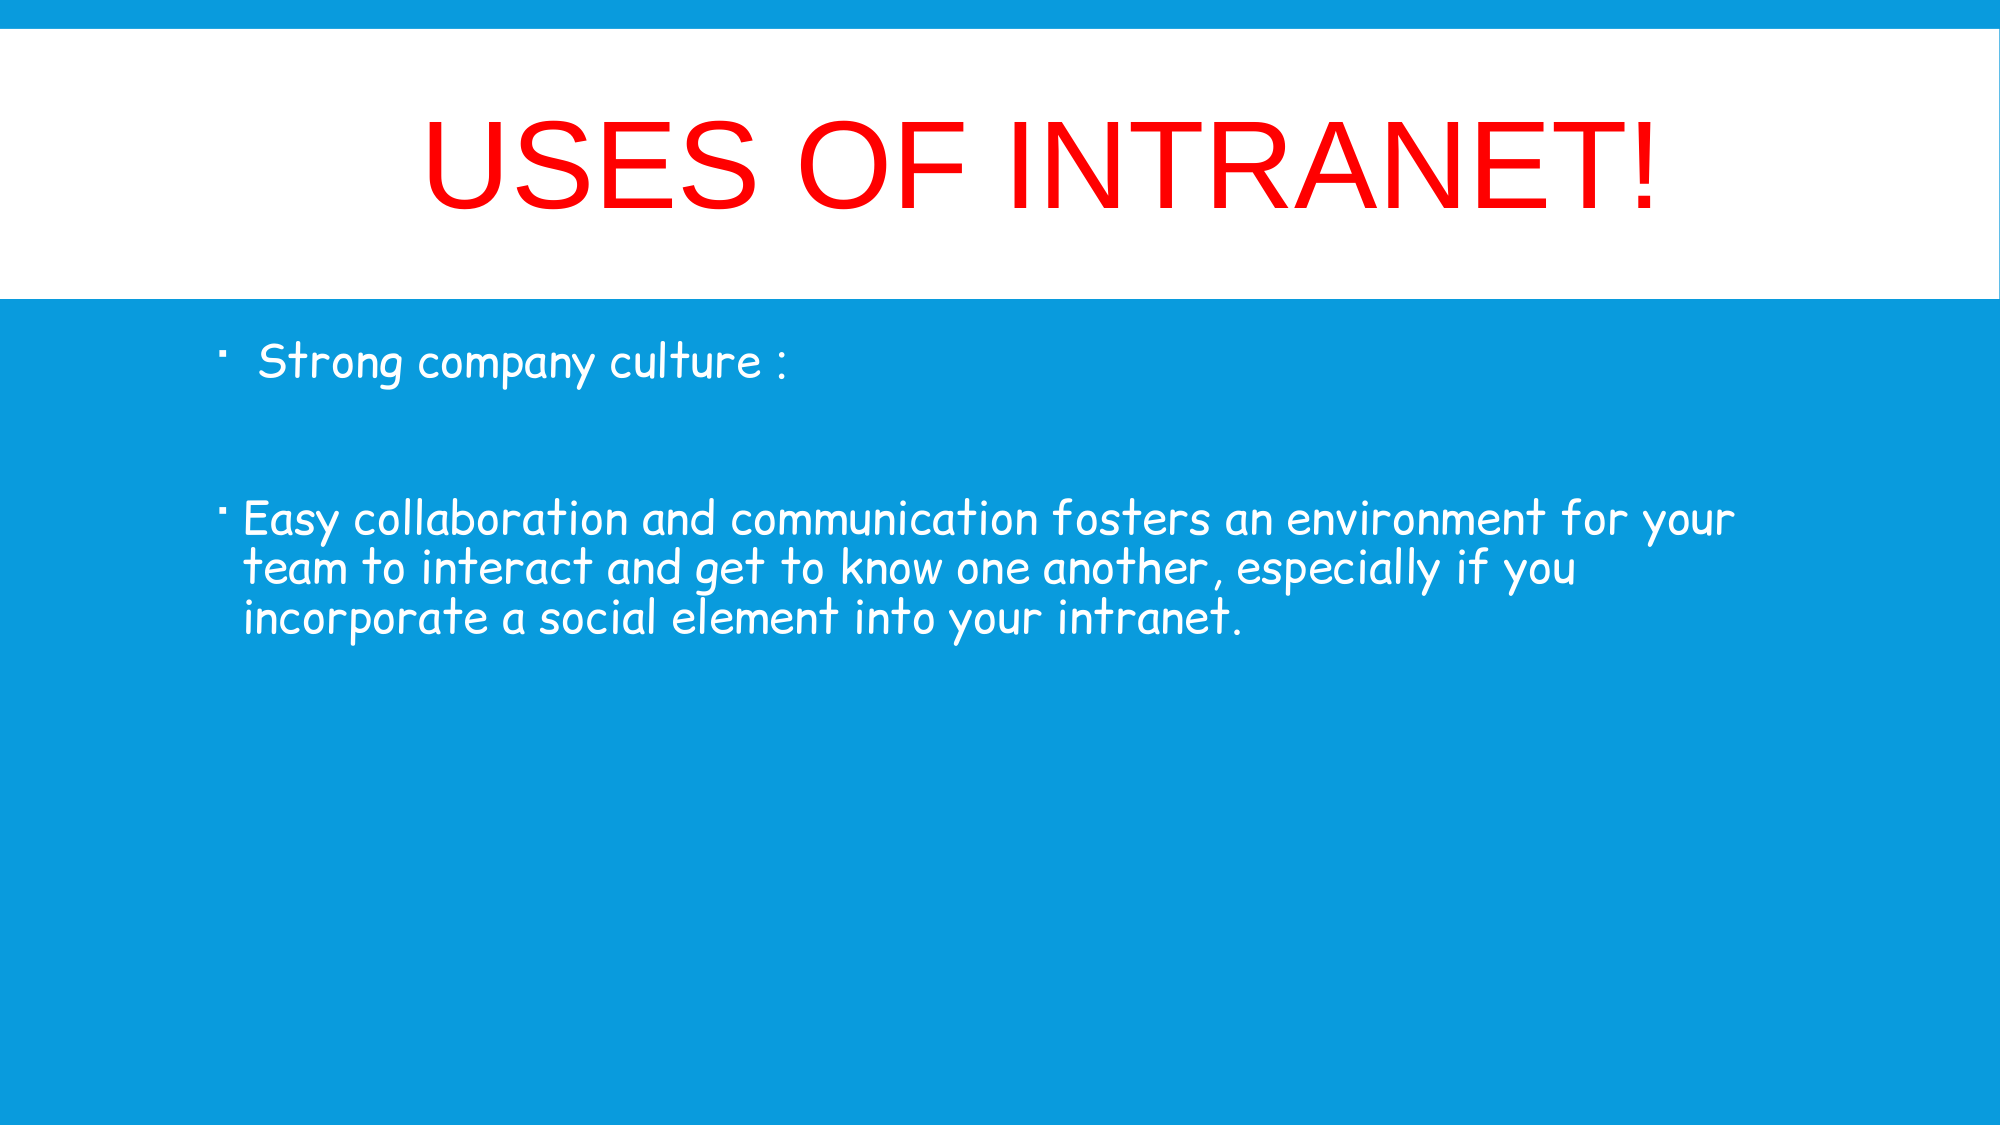

# Uses of intranet!
 Strong company culture :

Easy collaboration and communication fosters an environment for your team to interact and get to know one another, especially if you incorporate a social element into your intranet.